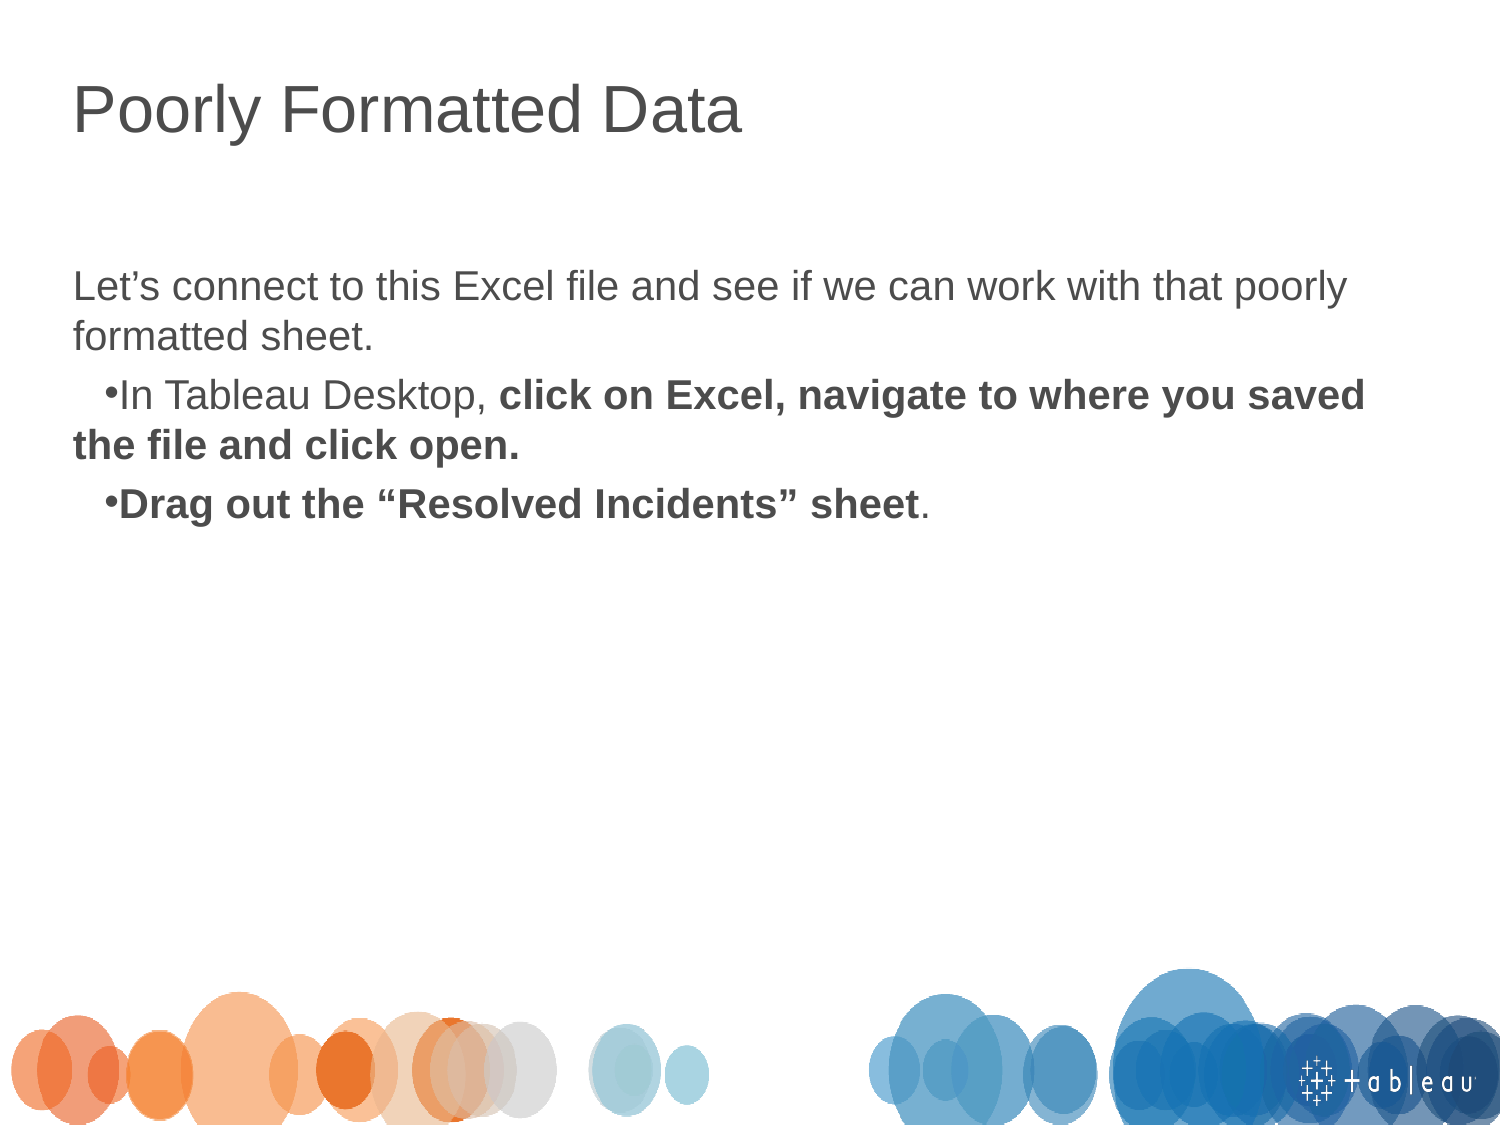

Poorly Formatted Data
Let’s connect to this Excel file and see if we can work with that poorly formatted sheet.
In Tableau Desktop, click on Excel, navigate to where you saved the file and click open.
Drag out the “Resolved Incidents” sheet.